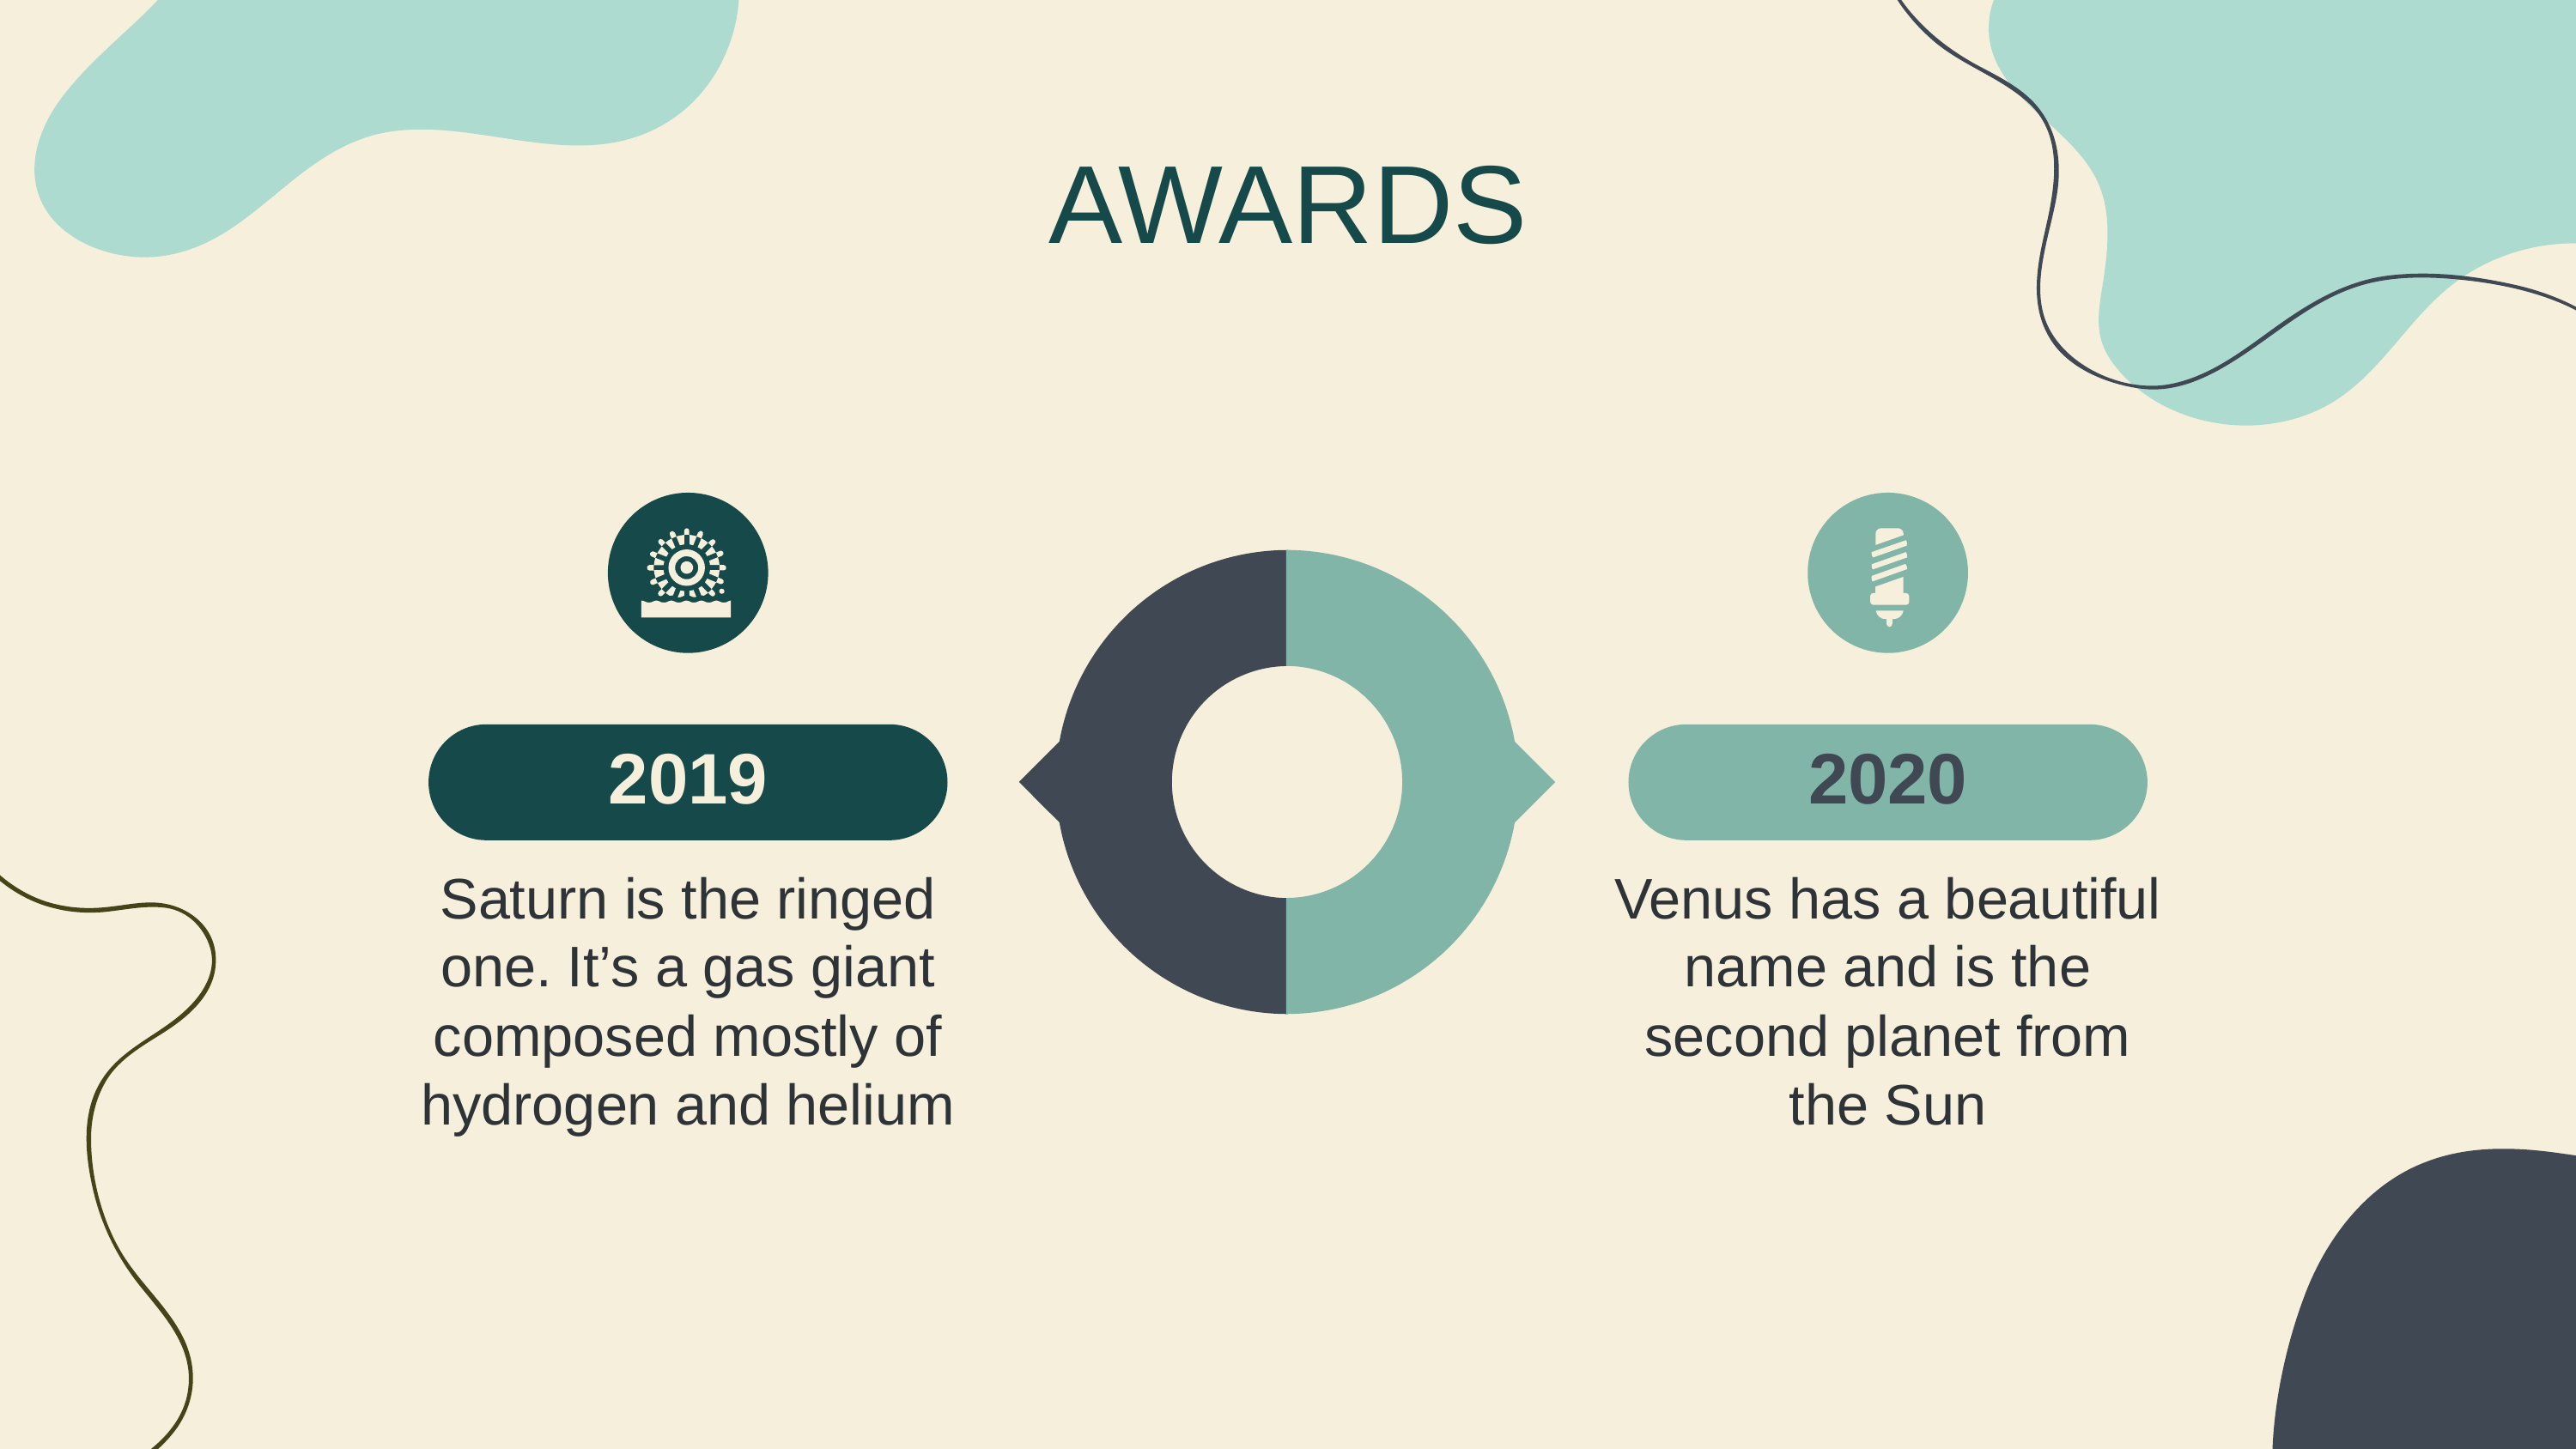

# AWARDS

2019
2020
Saturn is the ringed one. It’s a gas giant composed mostly of hydrogen and helium
Venus has a beautiful name and is the second planet from the Sun